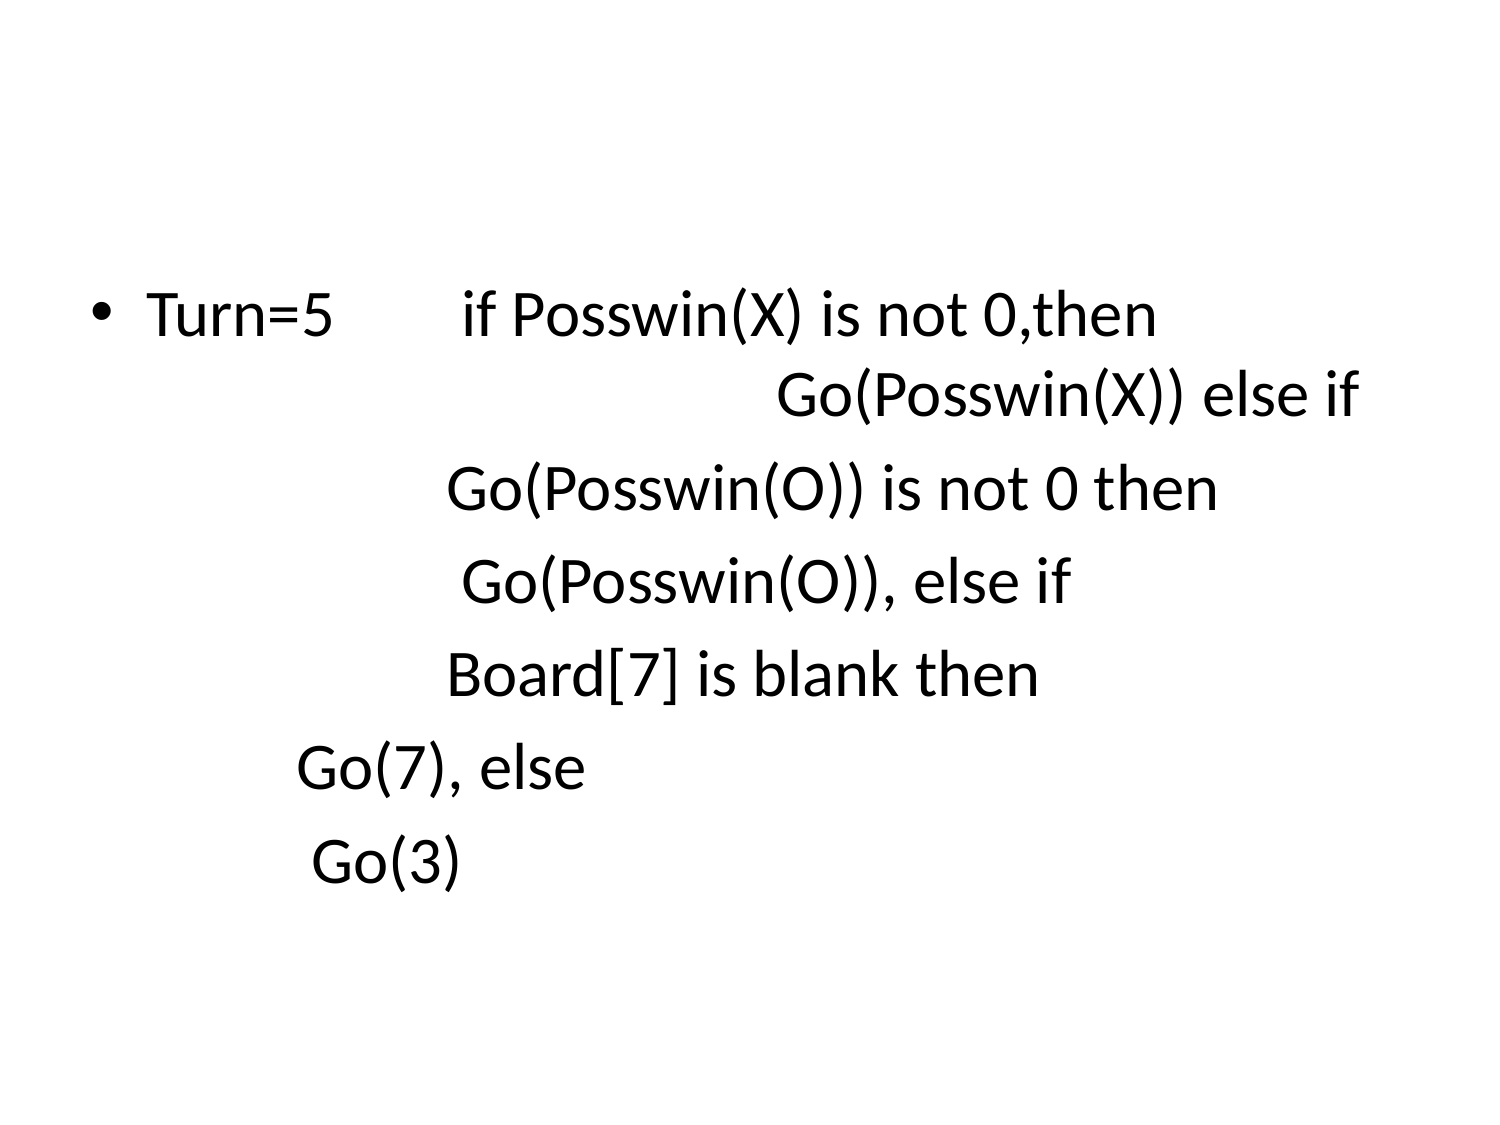

Turn=5	 if Posswin(X) is not 0,then 		                            		  Go(Posswin(X)) else if
                	Go(Posswin(O)) is not 0 then
                 	 Go(Posswin(O)), else if
                	Board[7] is blank then
             	Go(7), else
             	 Go(3)